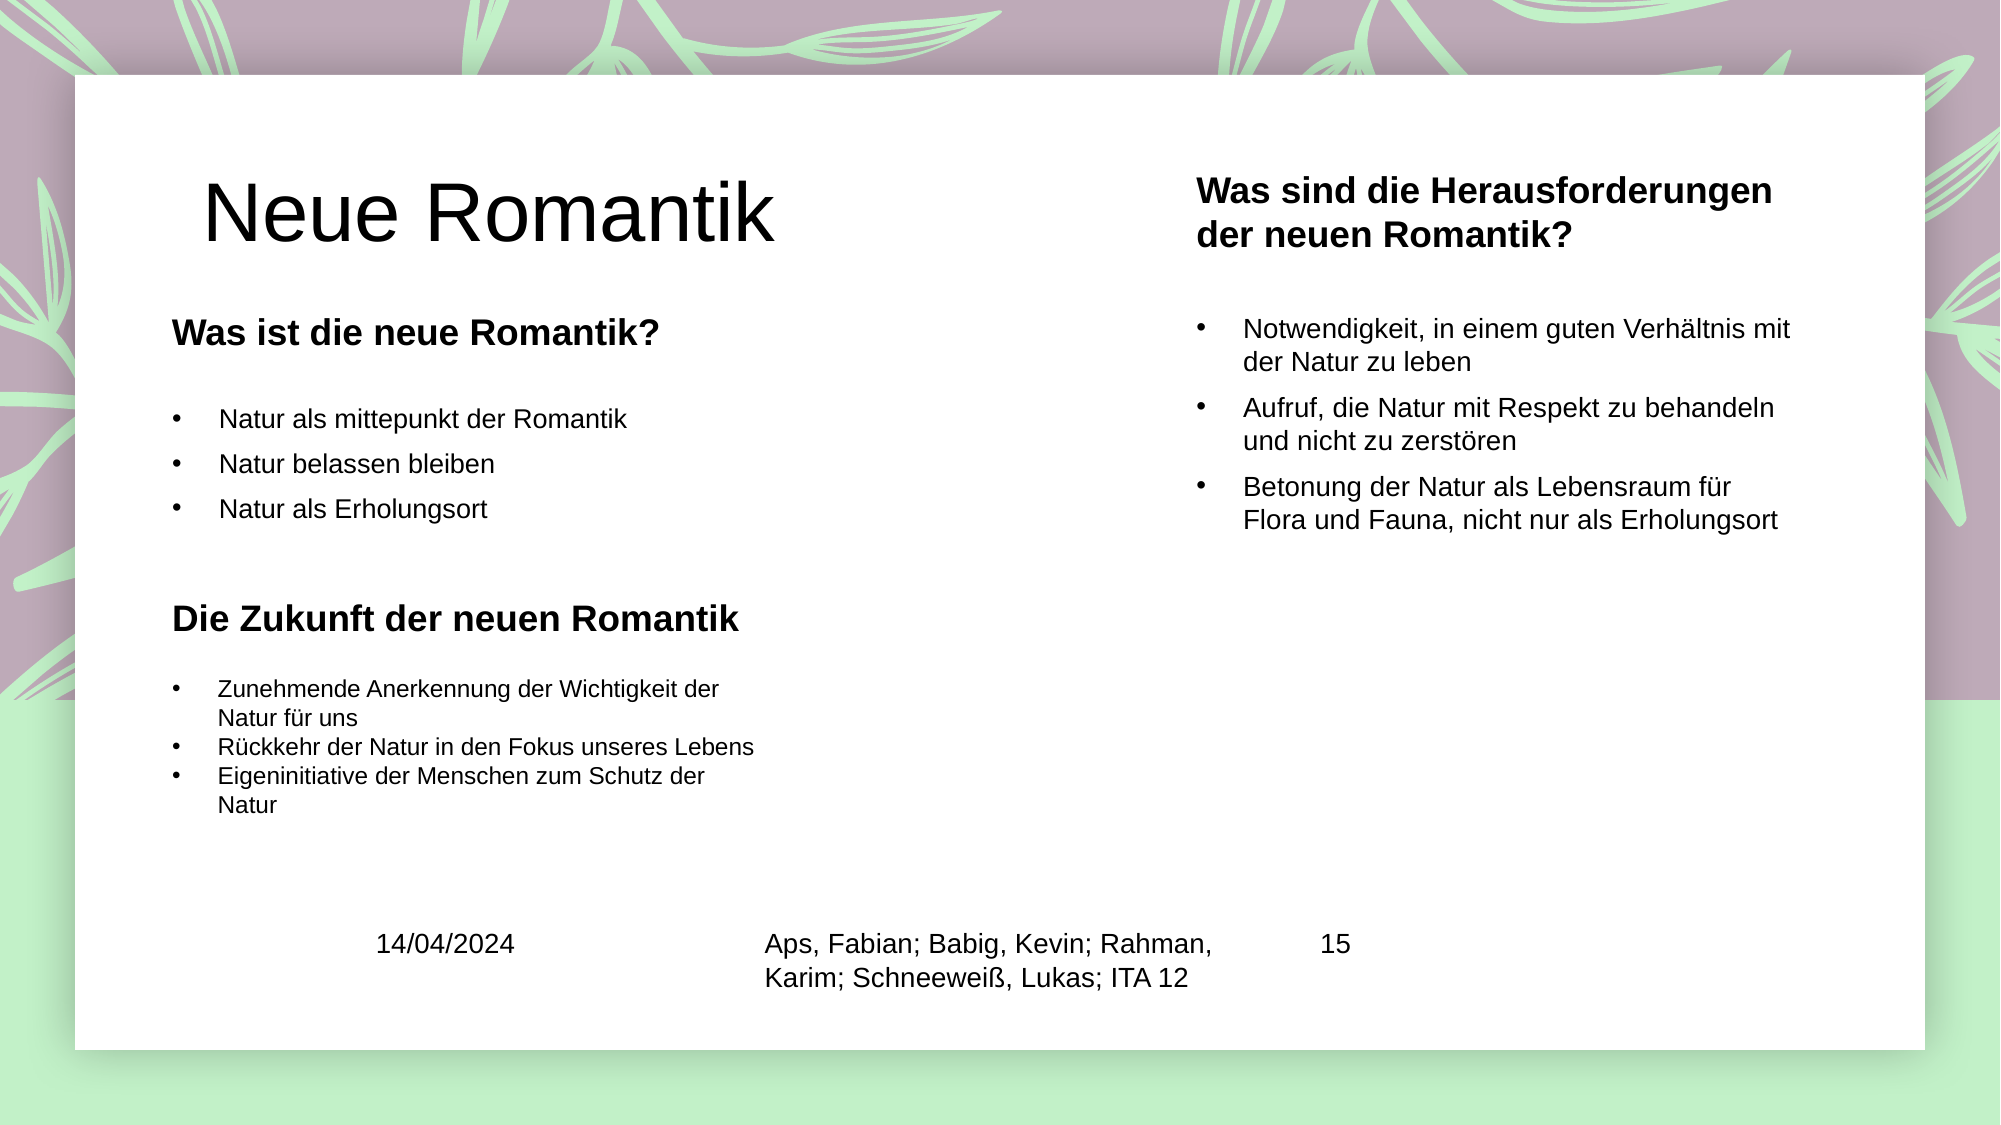

Was sind die Herausforderungen der neuen Romantik?
# Neue Romantik
Was ist die neue Romantik?
Notwendigkeit, in einem guten Verhältnis mit der Natur zu leben
Aufruf, die Natur mit Respekt zu behandeln und nicht zu zerstören
Betonung der Natur als Lebensraum für Flora und Fauna, nicht nur als Erholungsort
Natur als mittepunkt der Romantik
Natur belassen bleiben
Natur als Erholungsort
Die Zukunft der neuen Romantik
Zunehmende Anerkennung der Wichtigkeit der Natur für uns
Rückkehr der Natur in den Fokus unseres Lebens
Eigeninitiative der Menschen zum Schutz der Natur

14/04/2024
Aps, Fabian; Babig, Kevin; Rahman, Karim; Schneeweiß, Lukas; ITA 12
15